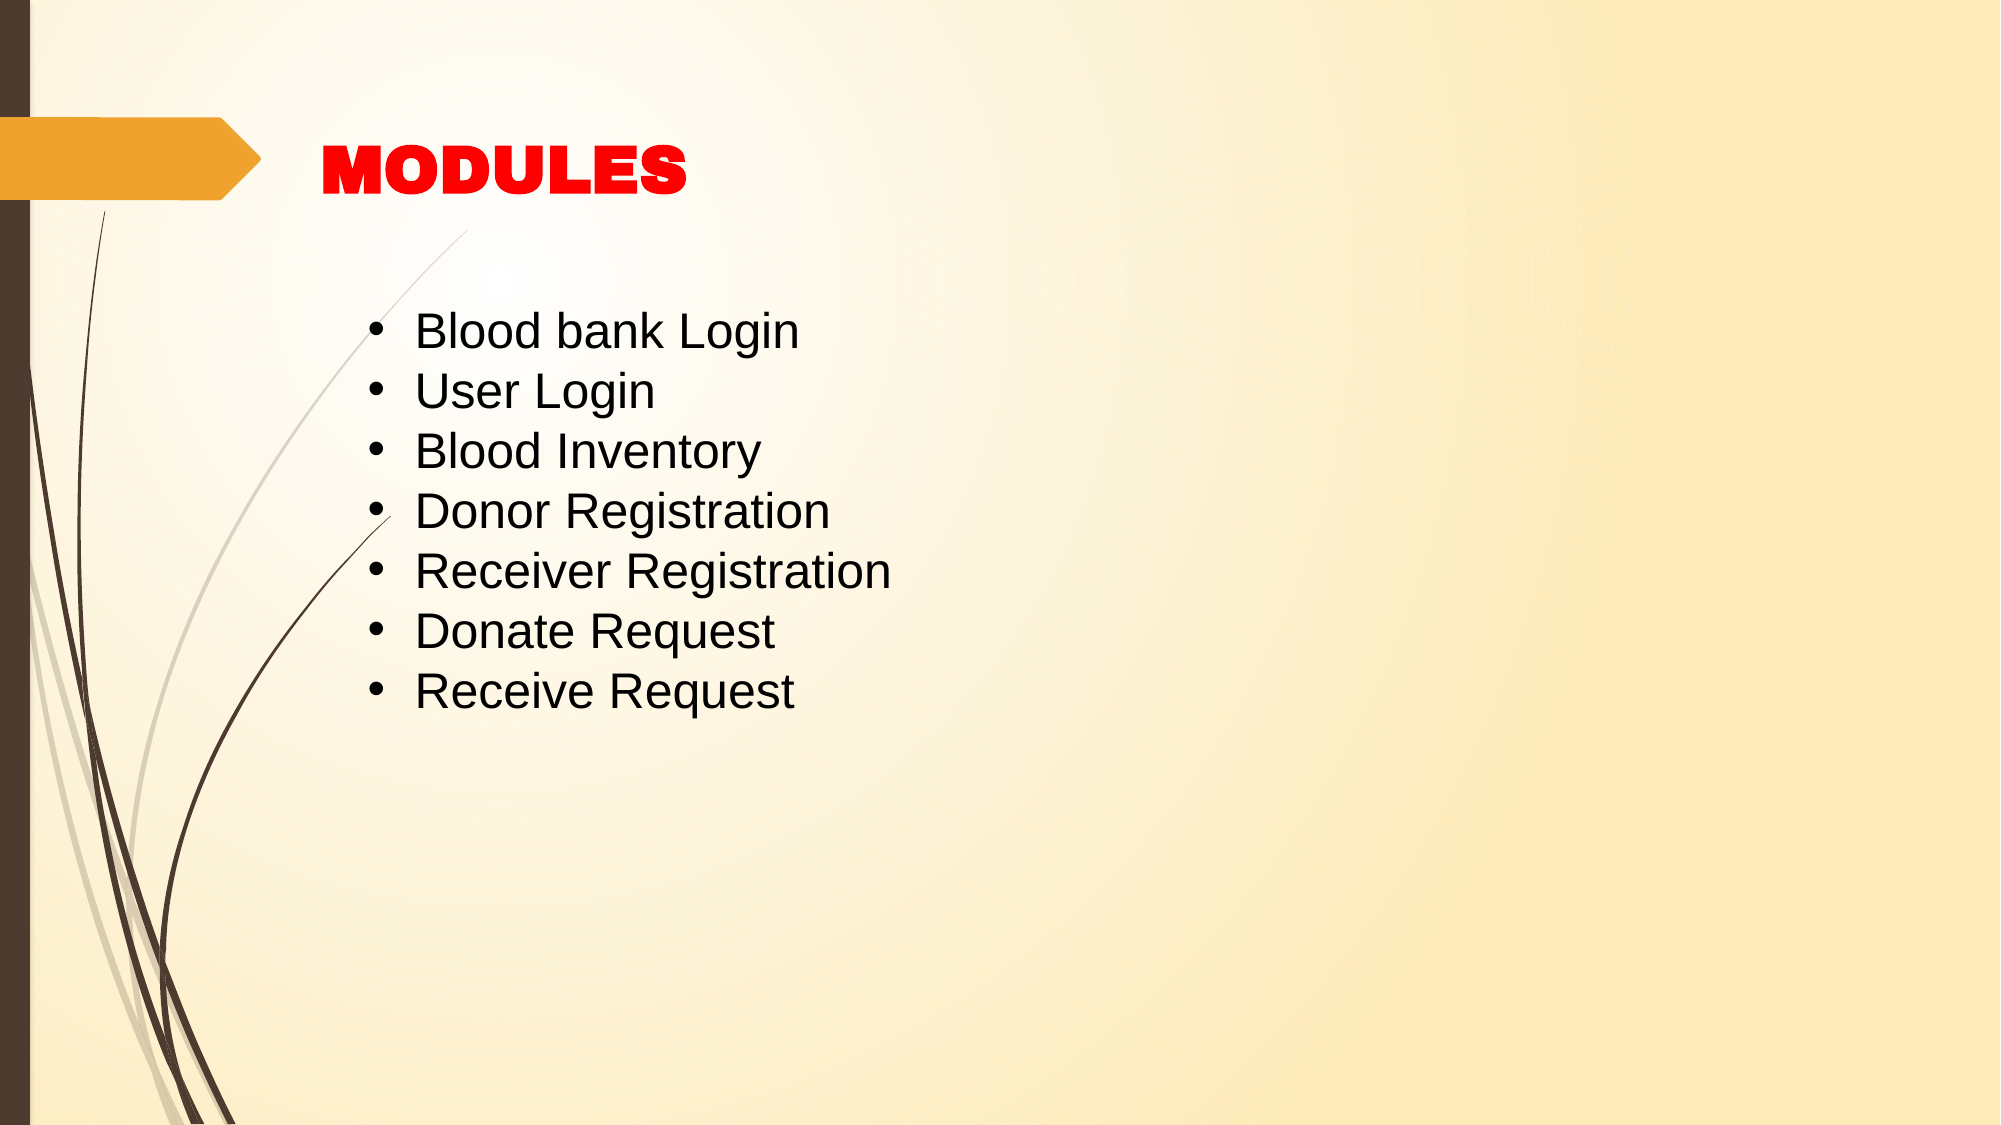

MODULES
Blood bank Login
User Login
Blood Inventory
Donor Registration
Receiver Registration
Donate Request
Receive Request